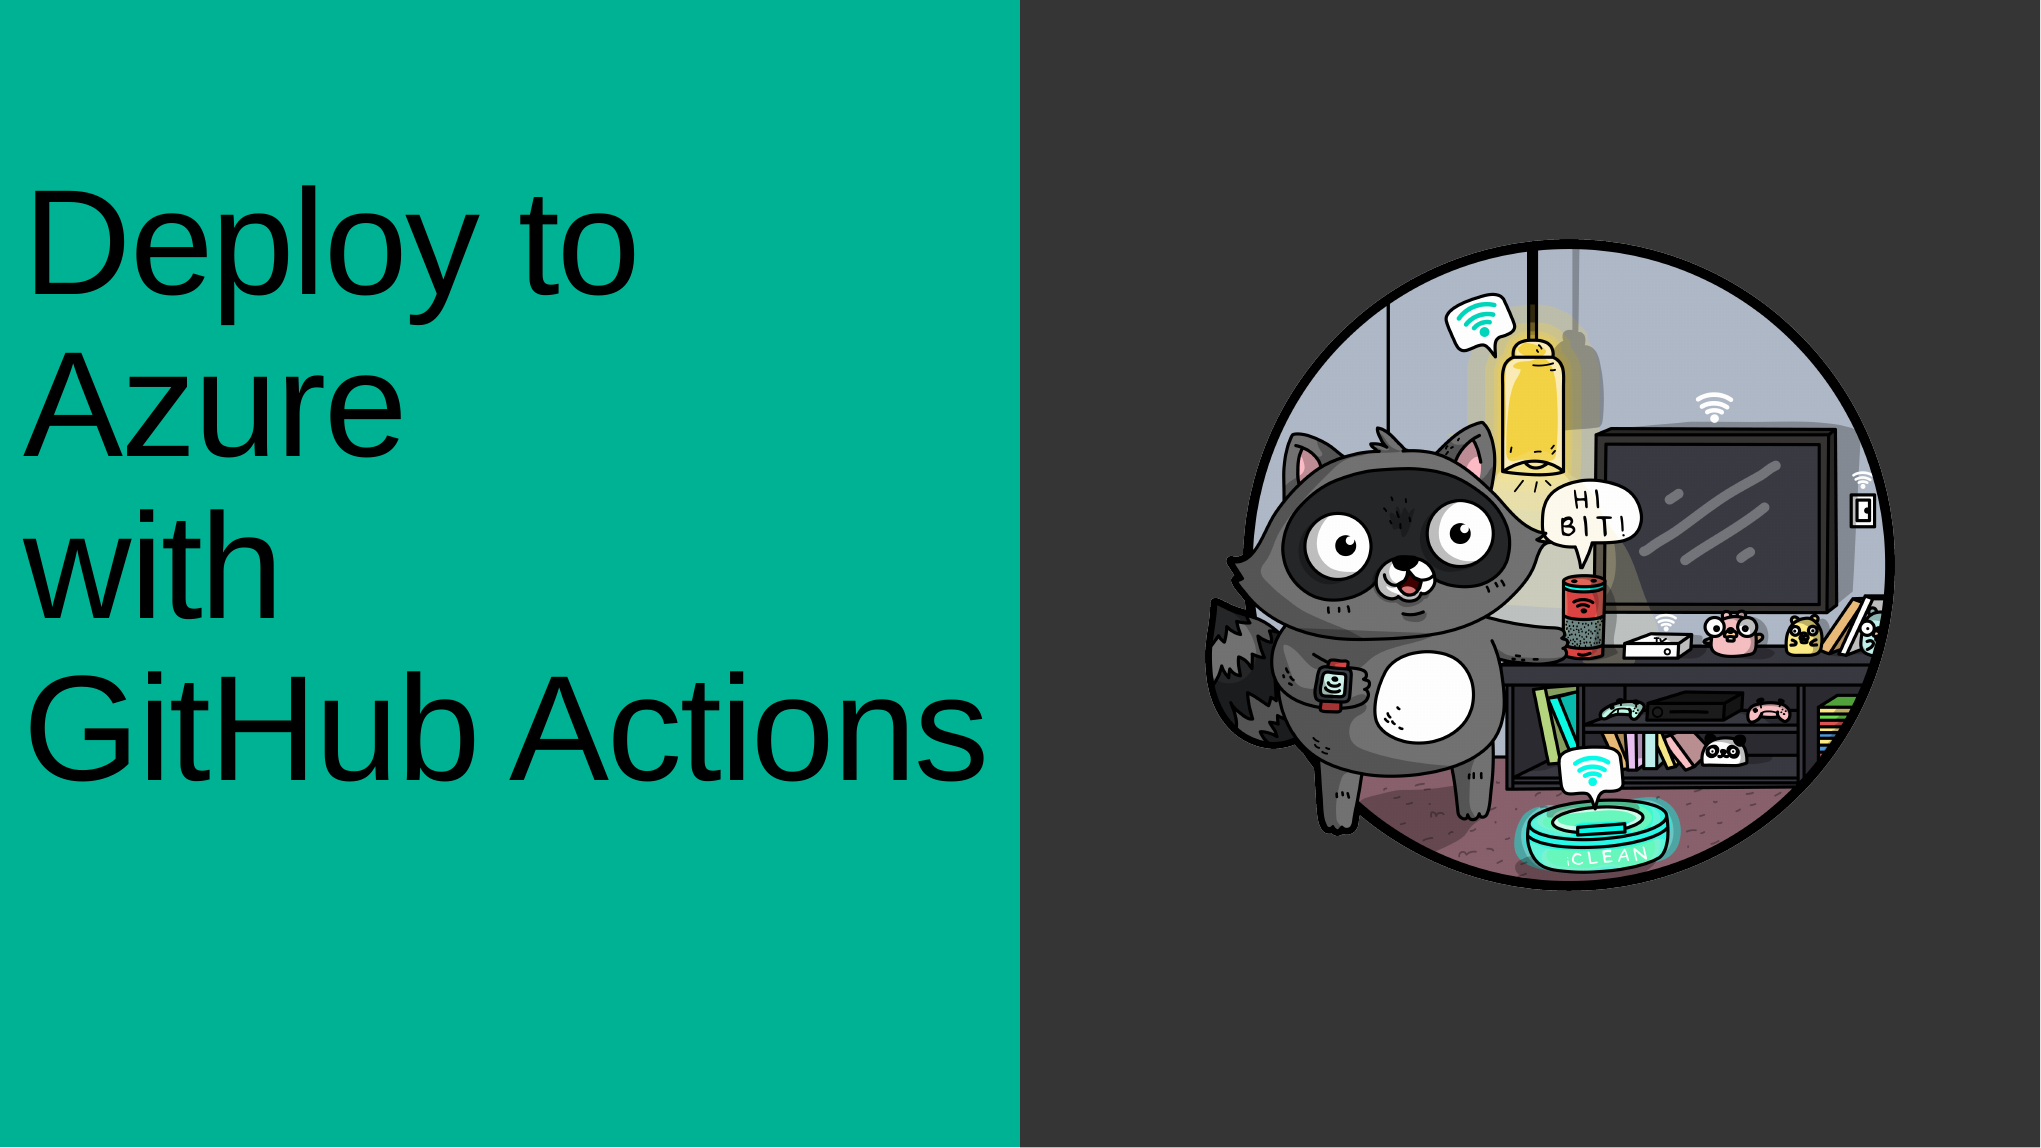

# Deploy to Azure with GitHub Actions